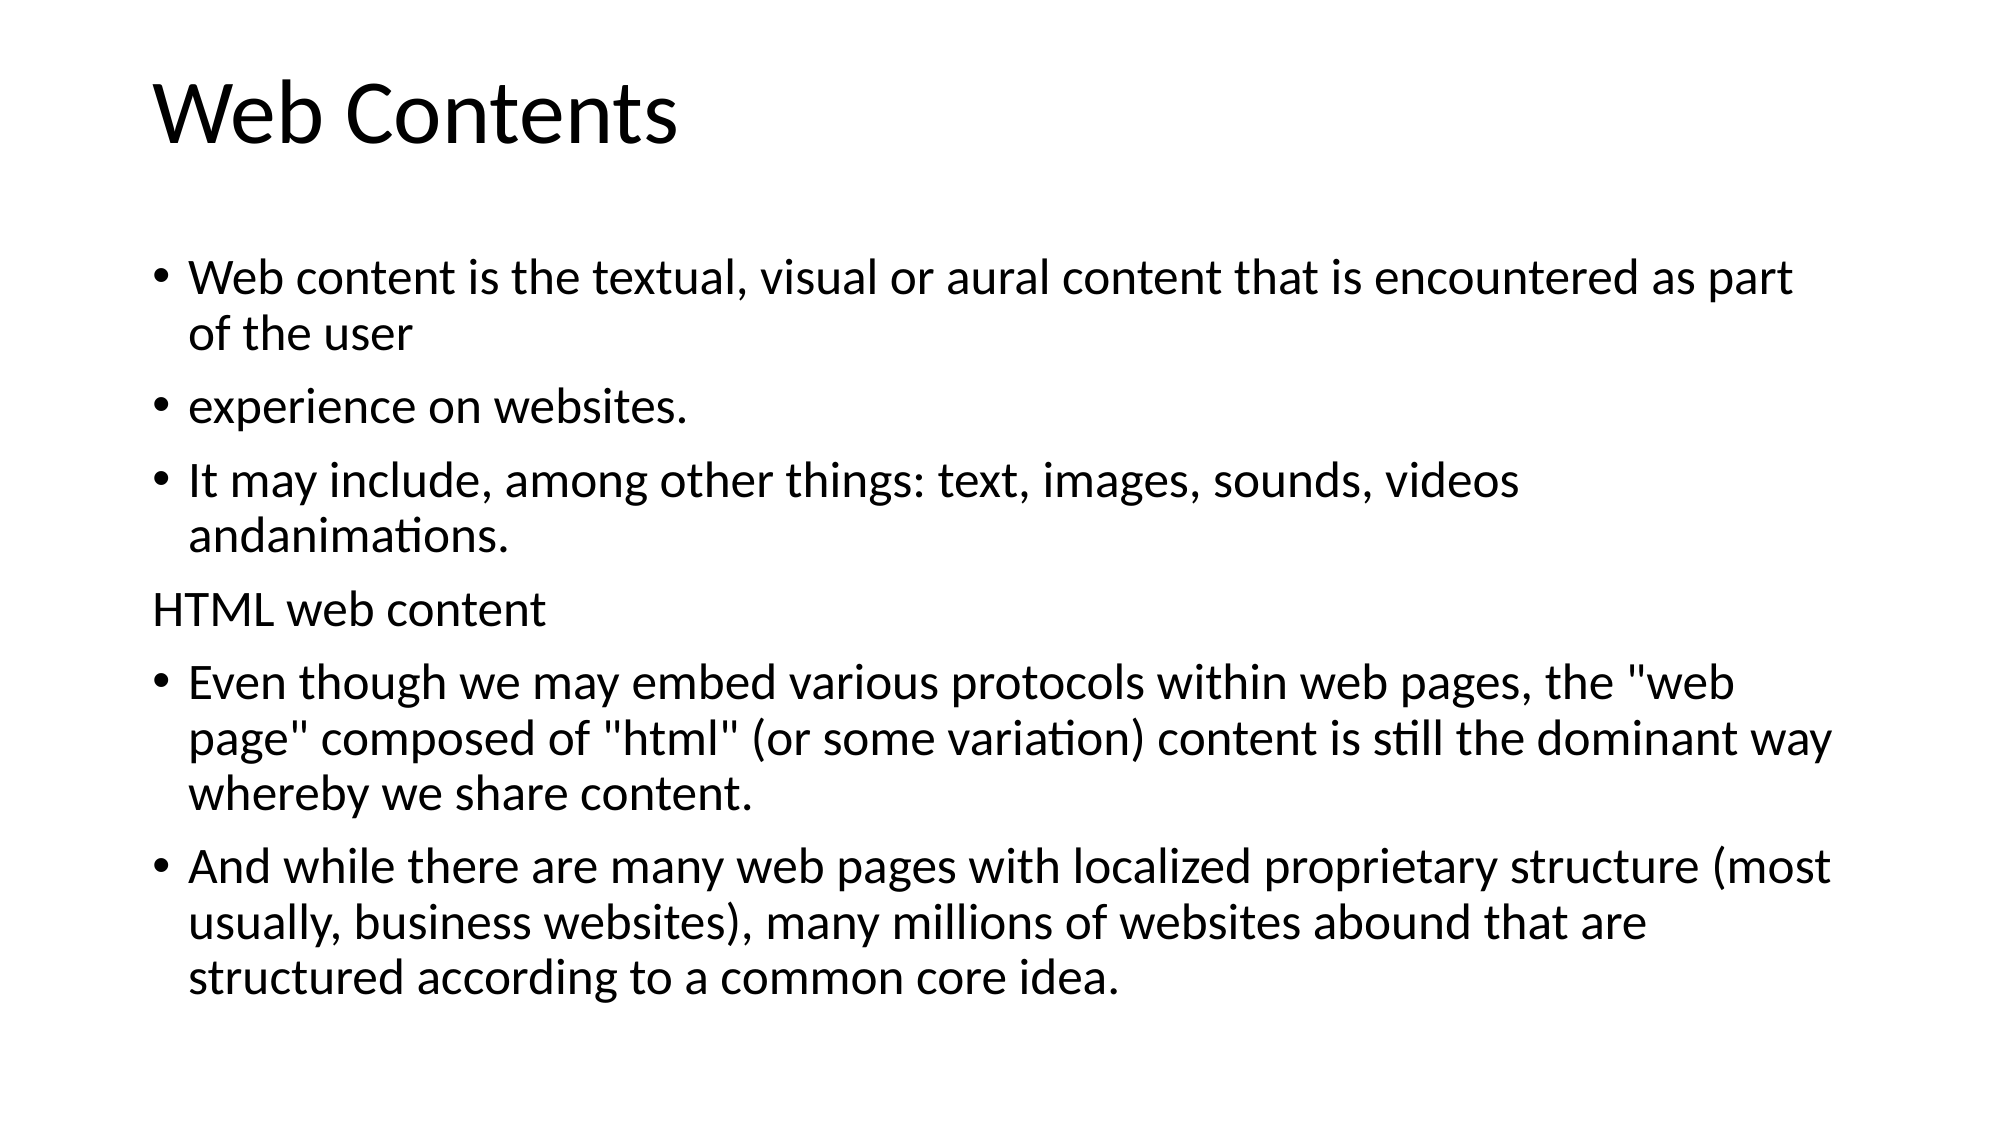

# Web Contents
Web content is the textual, visual or aural content that is encountered as part of the user
experience on websites.
It may include, among other things: text, images, sounds, videos andanimations.
HTML web content
Even though we may embed various protocols within web pages, the "web page" composed of "html" (or some variation) content is still the dominant way whereby we share content.
And while there are many web pages with localized proprietary structure (most usually, business websites), many millions of websites abound that are structured according to a common core idea.